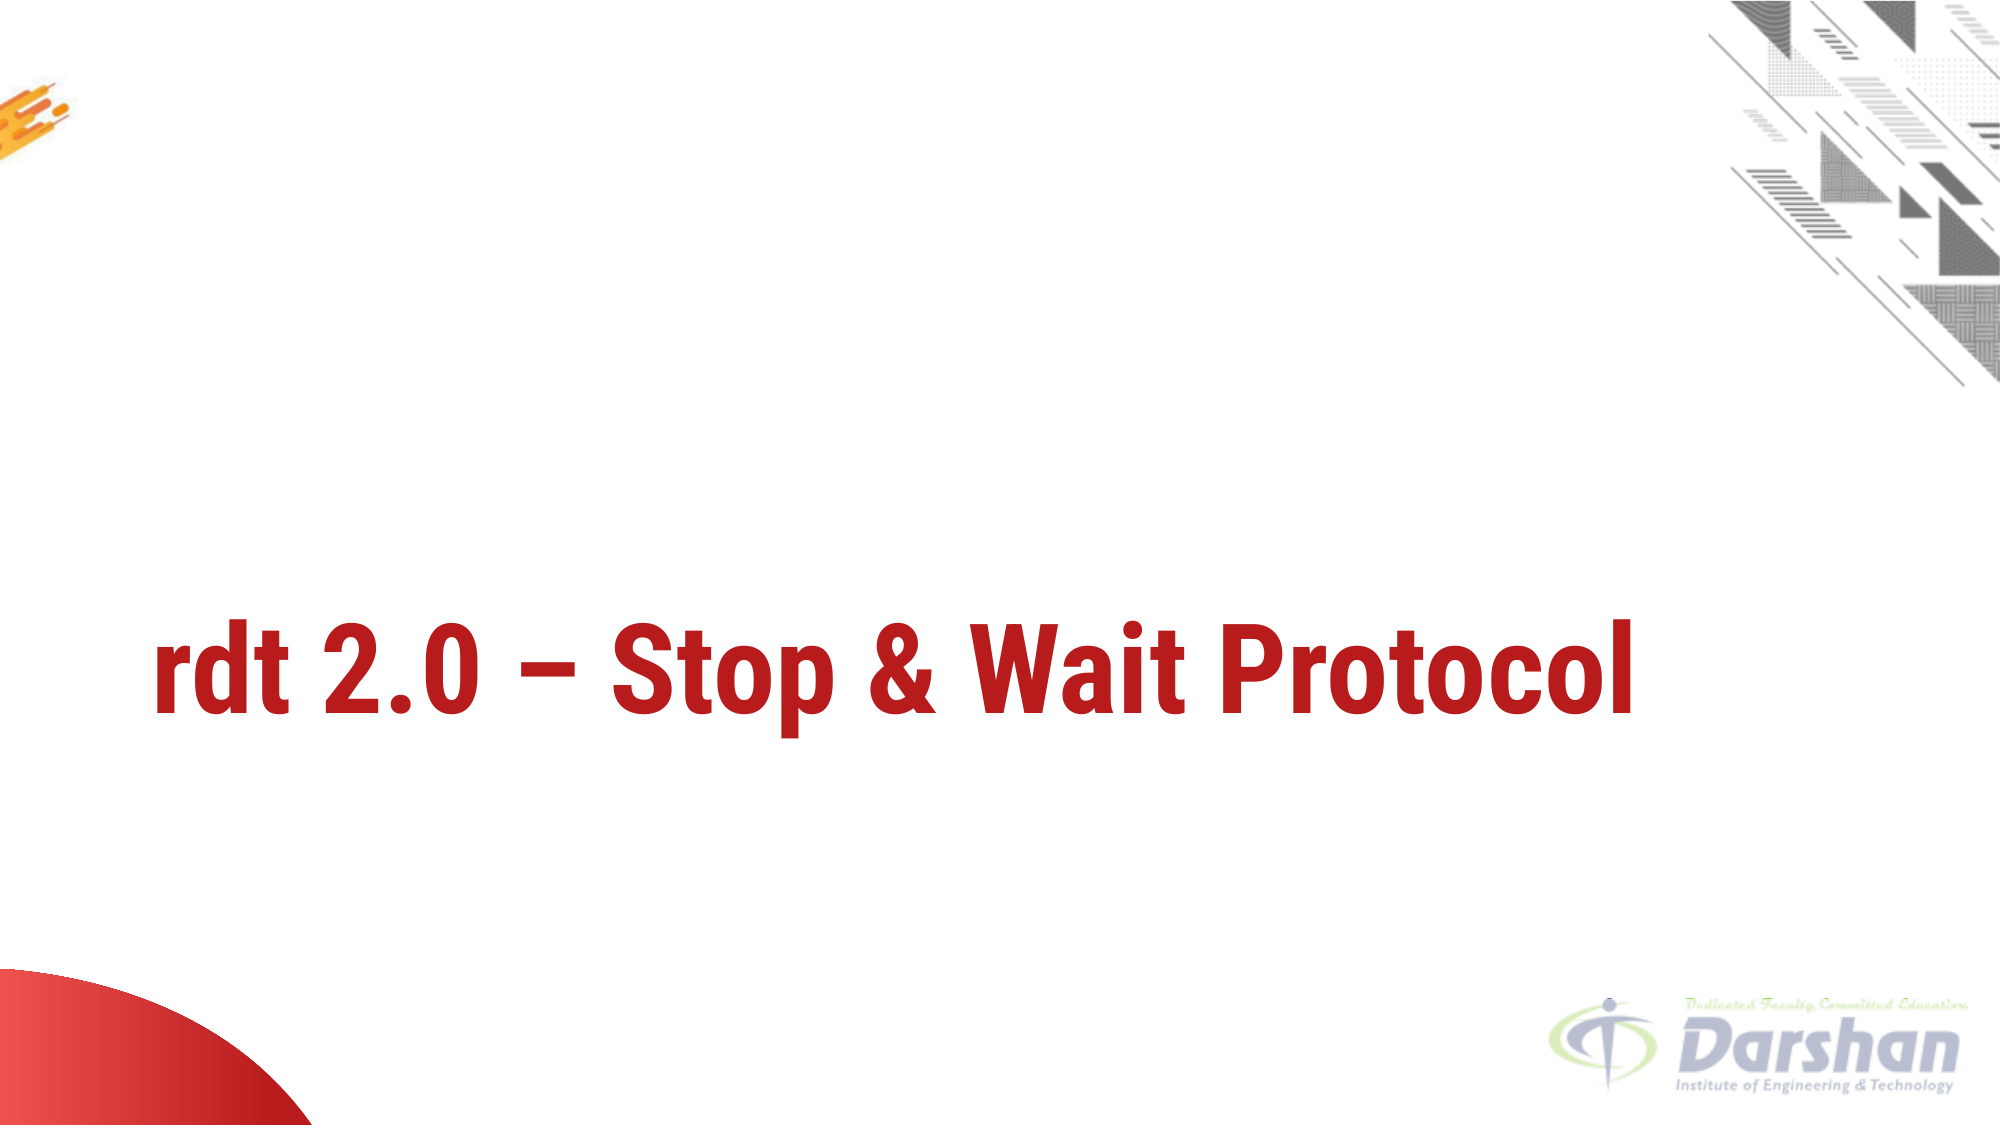

# rdt 2.0 – Stop & Wait Protocol